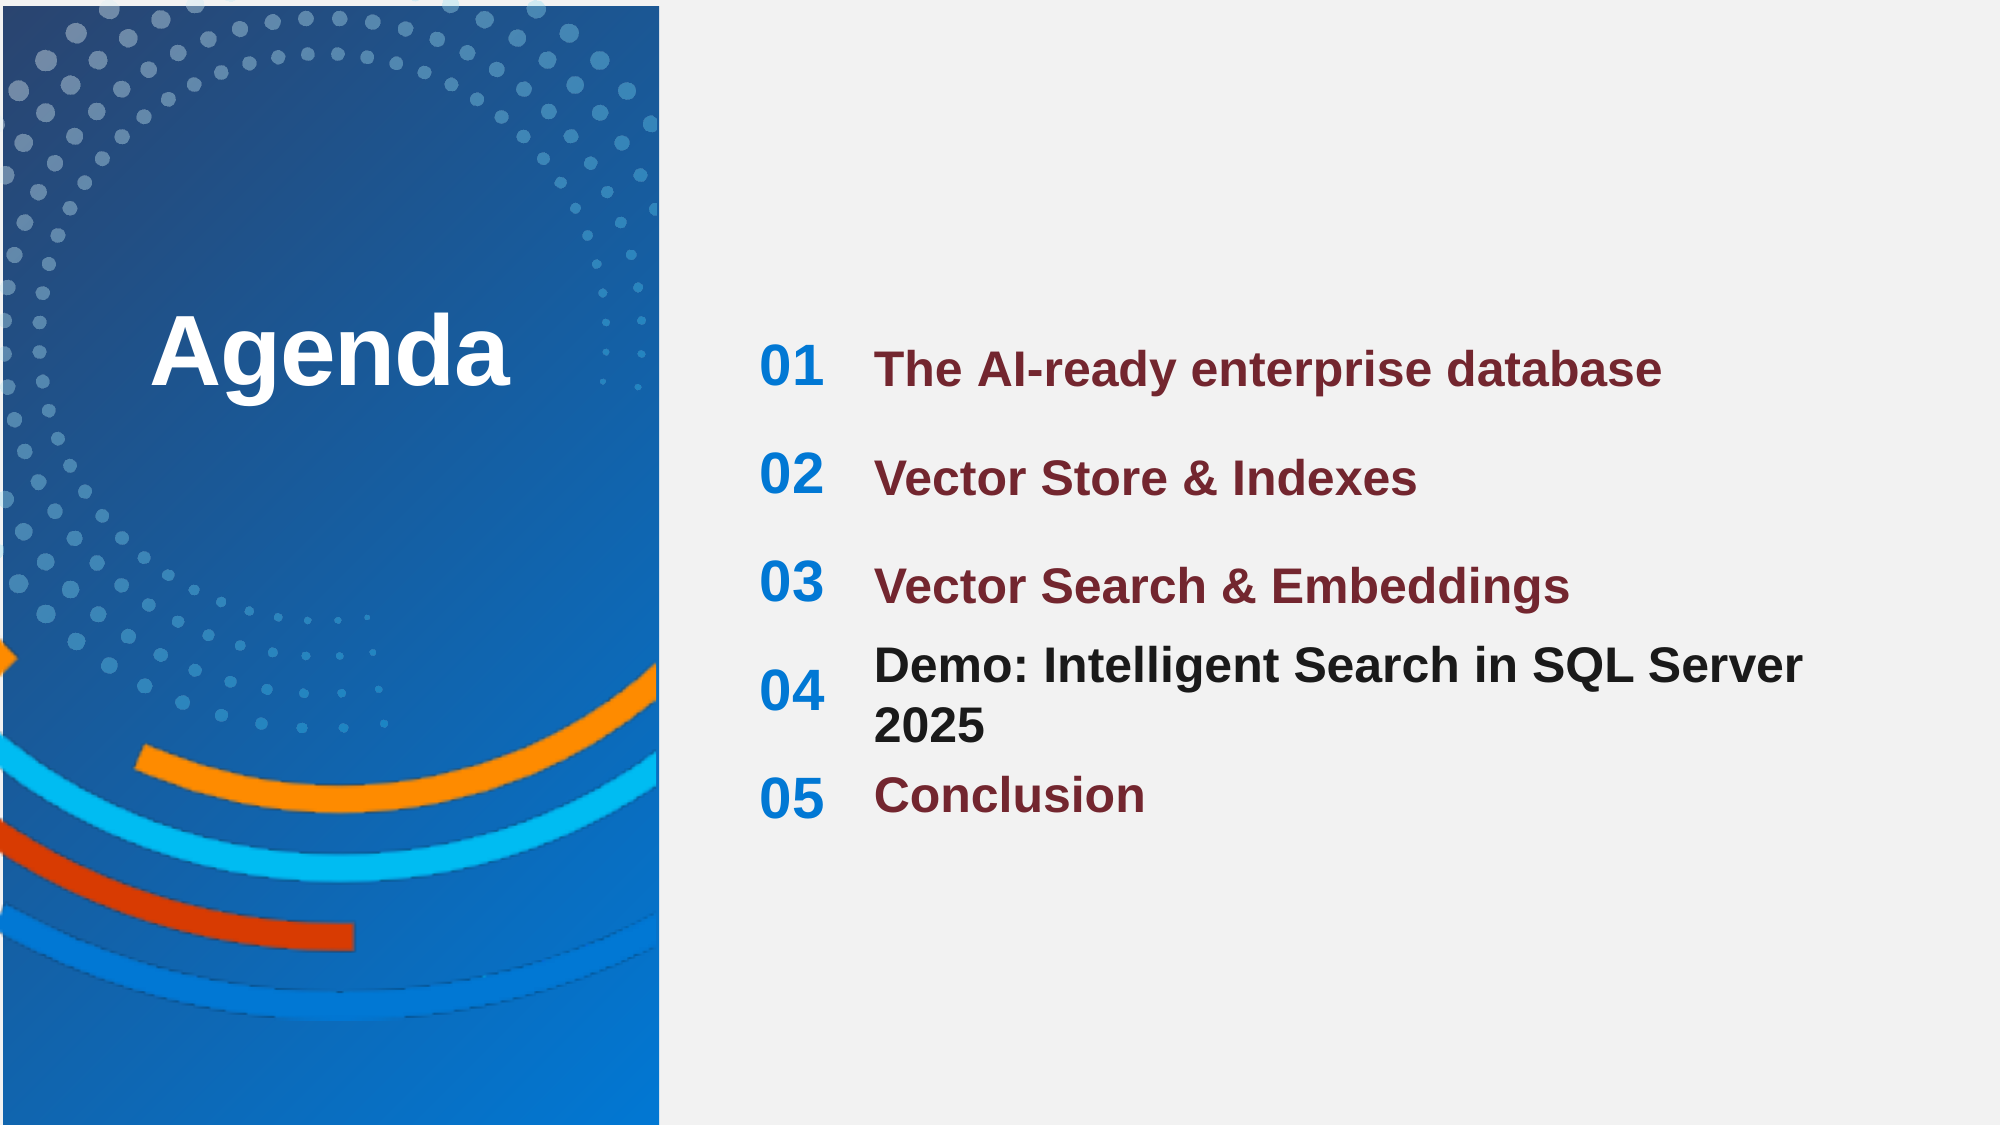

# Agenda
01
The AI-ready enterprise database
02
Vector Store & Indexes
03
Vector Search & Embeddings
04
Demo: Intelligent Search in SQL Server 2025
Conclusion
05